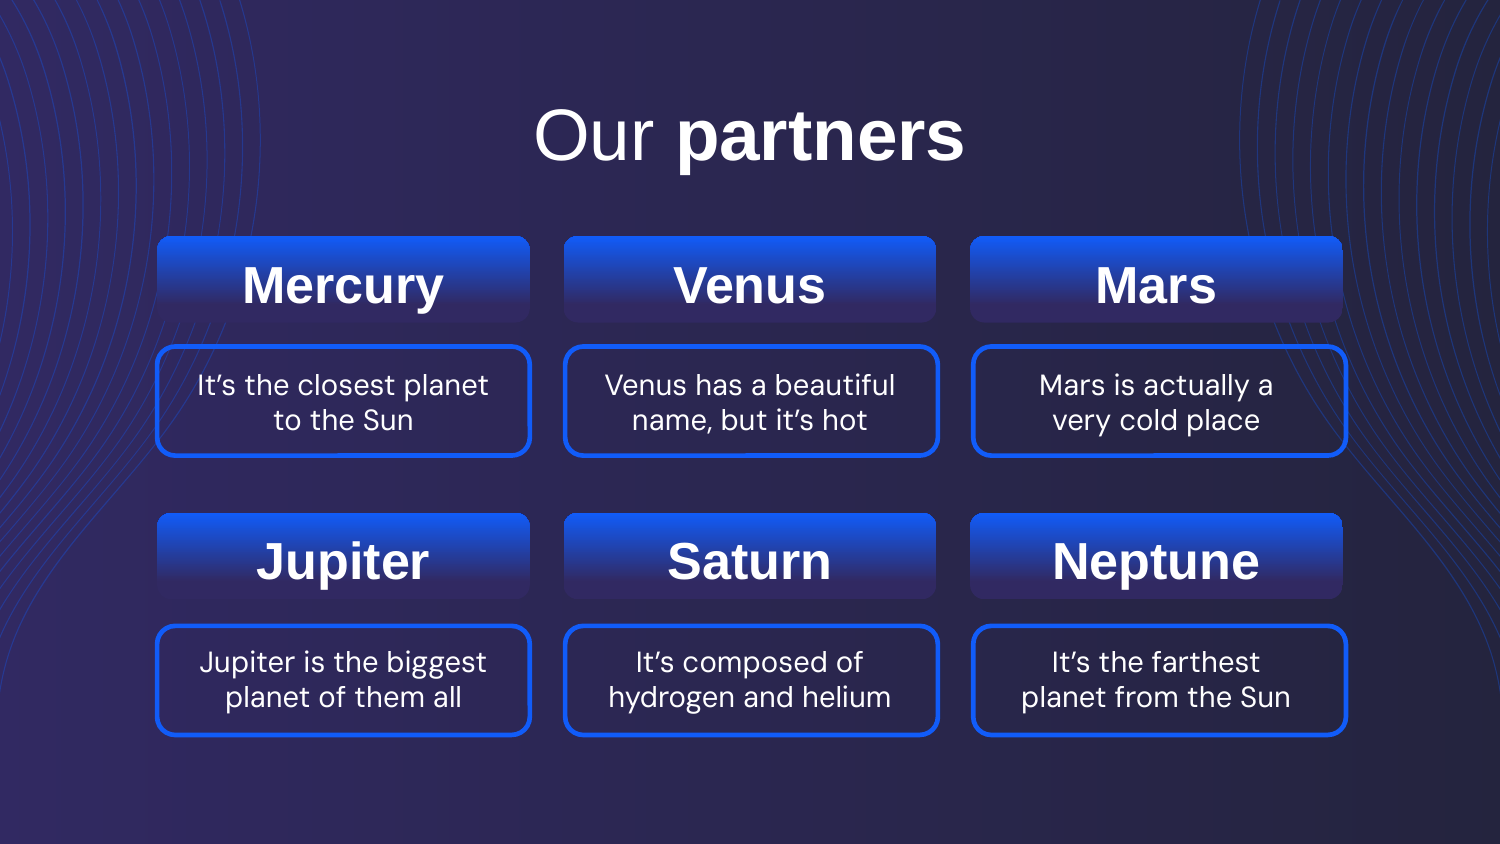

# Our partners
Mercury
Venus
Mars
It’s the closest planet to the Sun
Venus has a beautiful name, but it’s hot
Mars is actually a very cold place
Jupiter
Saturn
Neptune
Jupiter is the biggest planet of them all
It’s composed of hydrogen and helium
It’s the farthest planet from the Sun